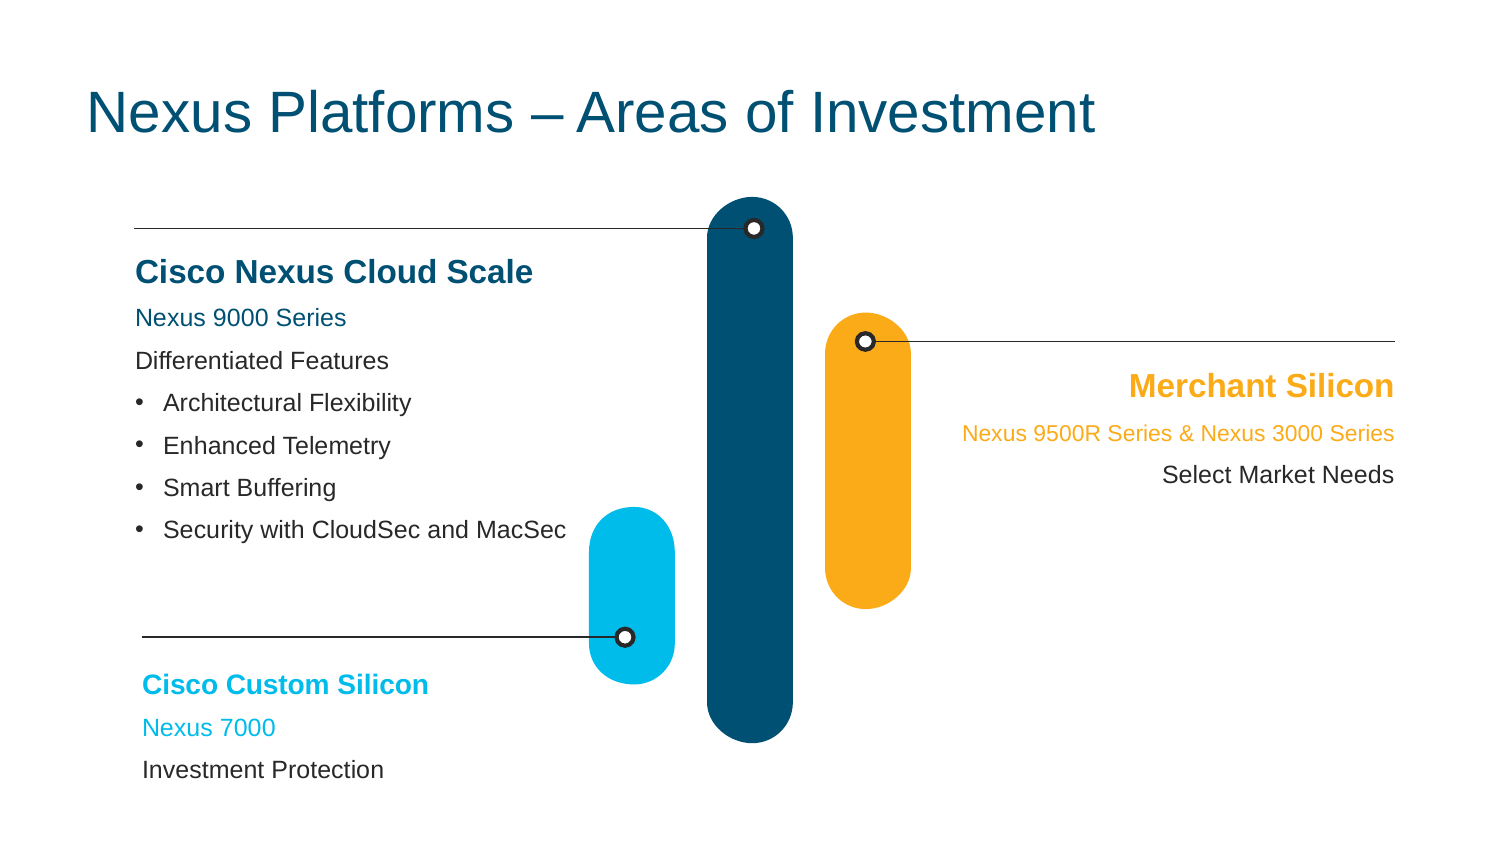

# Nexus Platforms – Areas of Investment

Cisco Nexus Cloud Scale
Nexus 9000 Series
Differentiated Features
Architectural Flexibility
Enhanced Telemetry
Smart Buffering
Security with CloudSec and MacSec

Merchant Silicon
Nexus 9500R Series & Nexus 3000 Series
Select Market Needs

Cisco Custom Silicon
Nexus 7000
Investment Protection